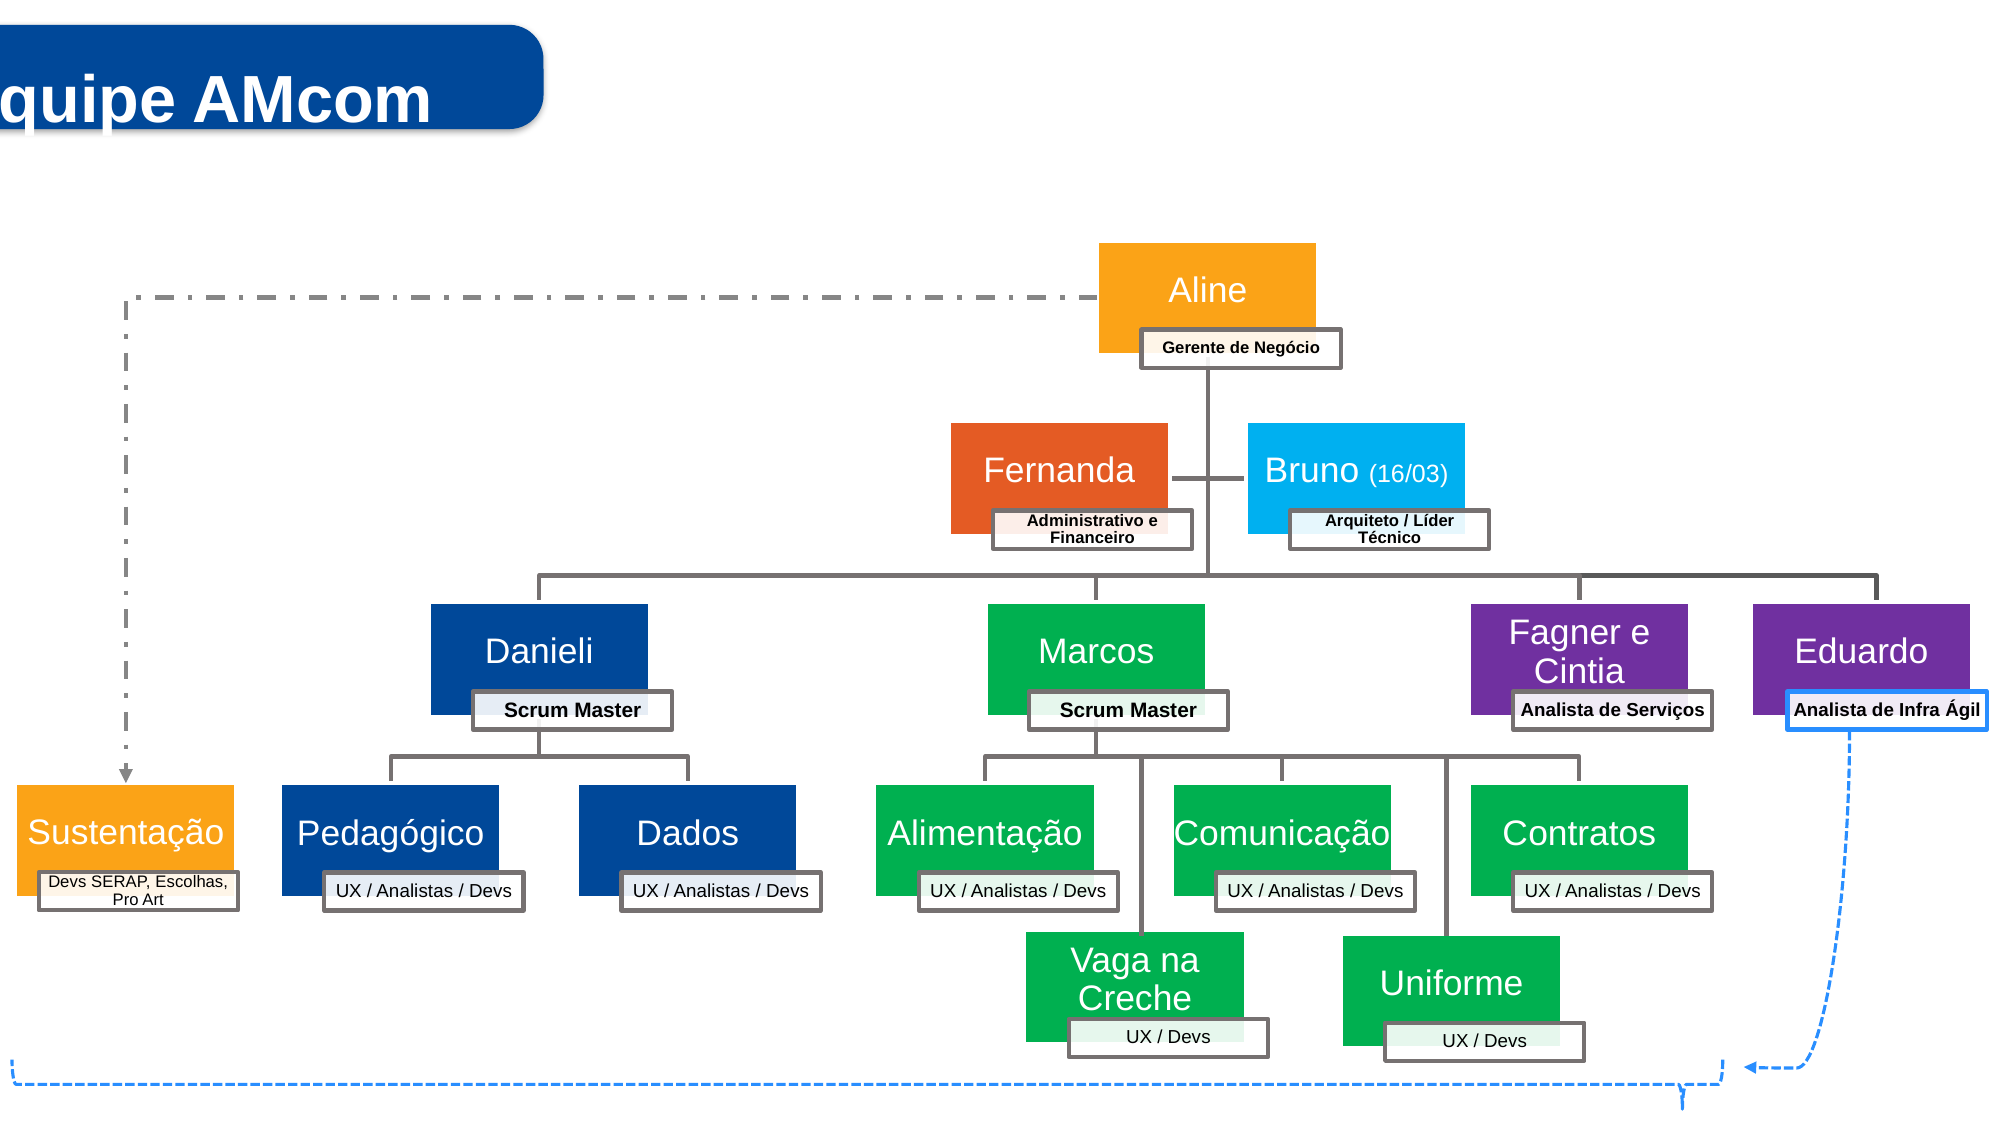

Equipe AMcom

Equipe AMcom

Aline
Gerente de Negócio

Fernanda
Bruno (16/03)
Administrativo e Financeiro
Arquiteto / Líder Técnico
Danieli
Marcos
Fagner e Cintia
Eduardo
Scrum Master
Scrum Master
Analista de Serviços
Analista de Infra Ágil

Pedagógico
Dados
Alimentação
Comunicação
Contratos
UX / Analistas / Devs
UX / Analistas / Devs
UX / Analistas / Devs
UX / Analistas / Devs
UX / Analistas / Devs
Sustentação

Devs SERAP, Escolhas, Pro Art
Vaga na Creche
Uniforme
UX / Devs
UX / Devs